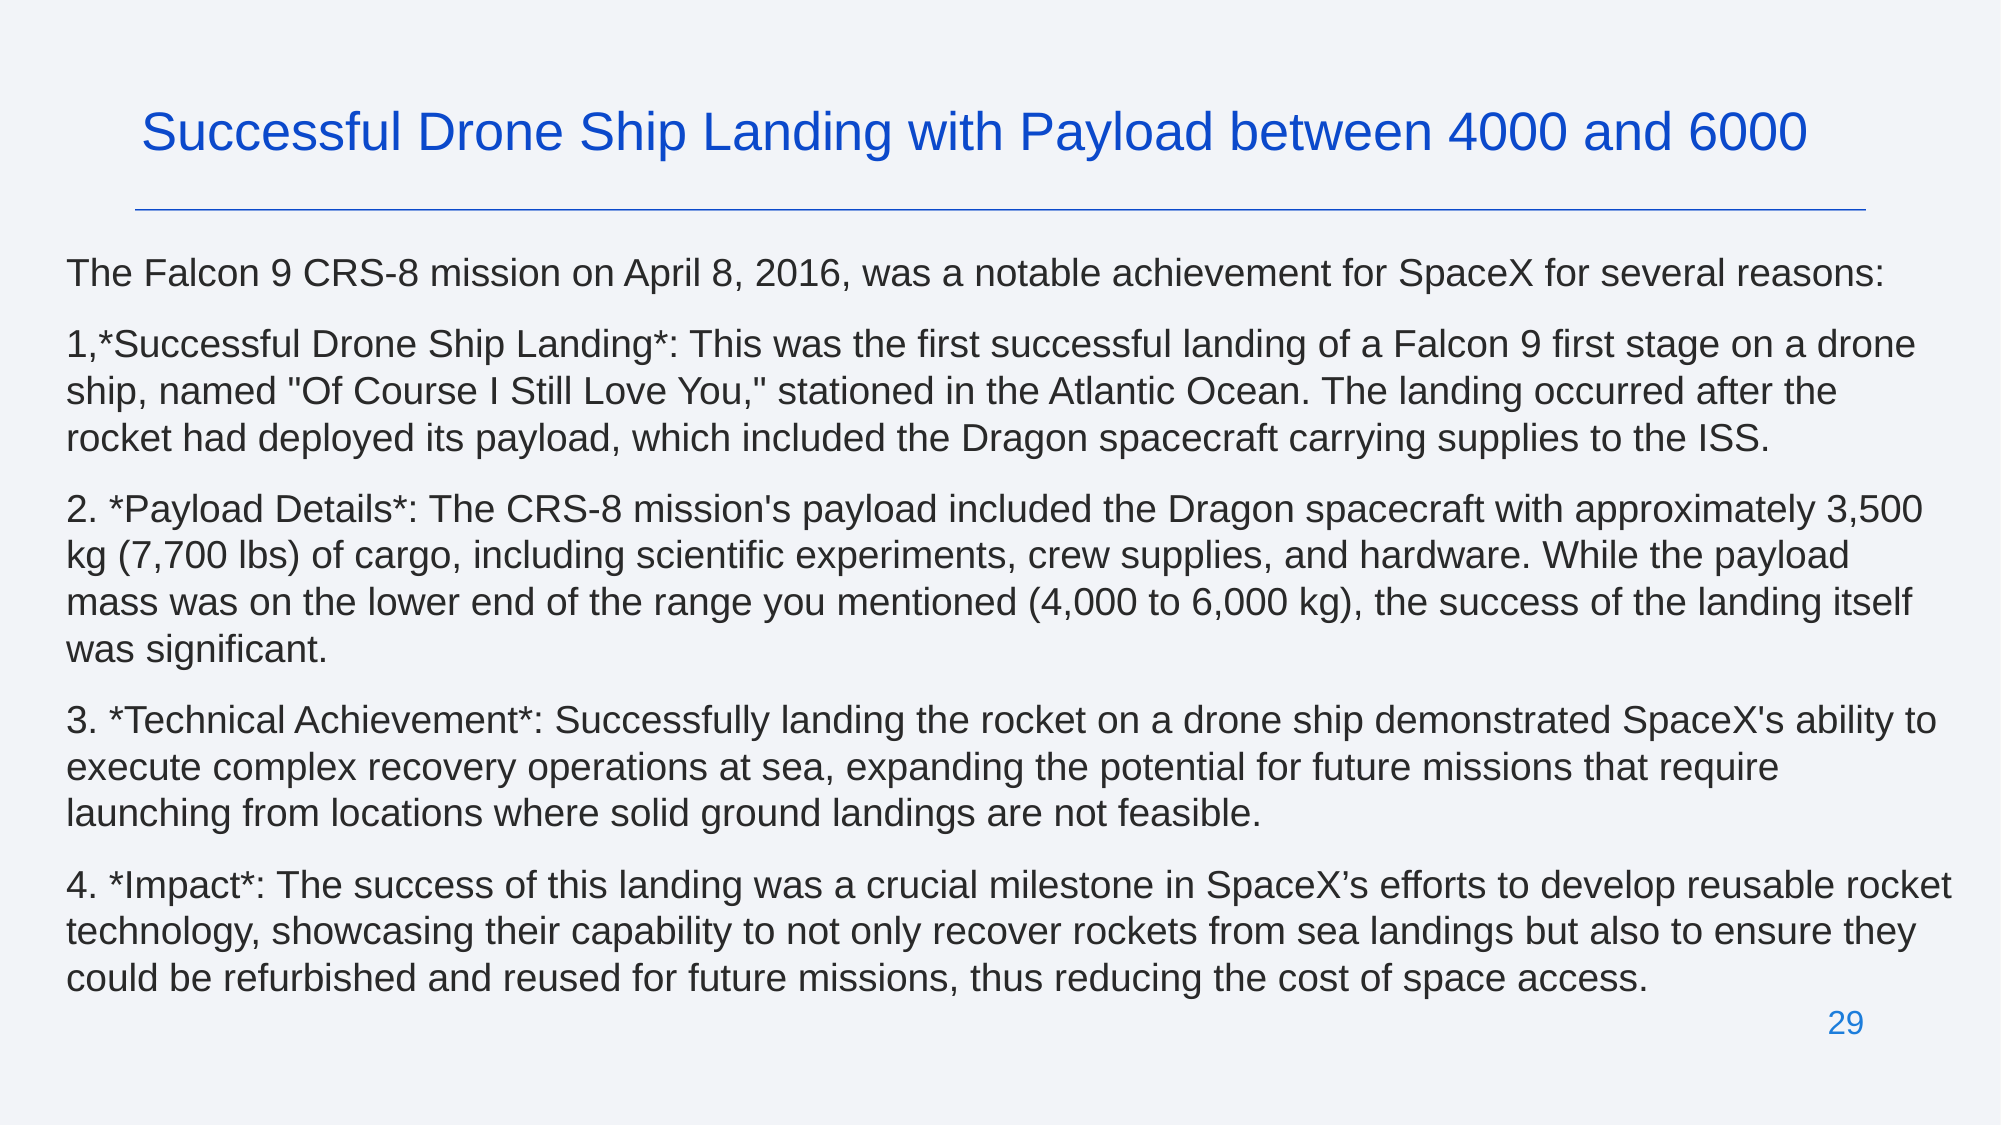

Successful Drone Ship Landing with Payload between 4000 and 6000
The Falcon 9 CRS-8 mission on April 8, 2016, was a notable achievement for SpaceX for several reasons:
1,*Successful Drone Ship Landing*: This was the first successful landing of a Falcon 9 first stage on a drone ship, named "Of Course I Still Love You," stationed in the Atlantic Ocean. The landing occurred after the rocket had deployed its payload, which included the Dragon spacecraft carrying supplies to the ISS.
2. *Payload Details*: The CRS-8 mission's payload included the Dragon spacecraft with approximately 3,500 kg (7,700 lbs) of cargo, including scientific experiments, crew supplies, and hardware. While the payload mass was on the lower end of the range you mentioned (4,000 to 6,000 kg), the success of the landing itself was significant.
3. *Technical Achievement*: Successfully landing the rocket on a drone ship demonstrated SpaceX's ability to execute complex recovery operations at sea, expanding the potential for future missions that require launching from locations where solid ground landings are not feasible.
4. *Impact*: The success of this landing was a crucial milestone in SpaceX’s efforts to develop reusable rocket technology, showcasing their capability to not only recover rockets from sea landings but also to ensure they could be refurbished and reused for future missions, thus reducing the cost of space access.
29